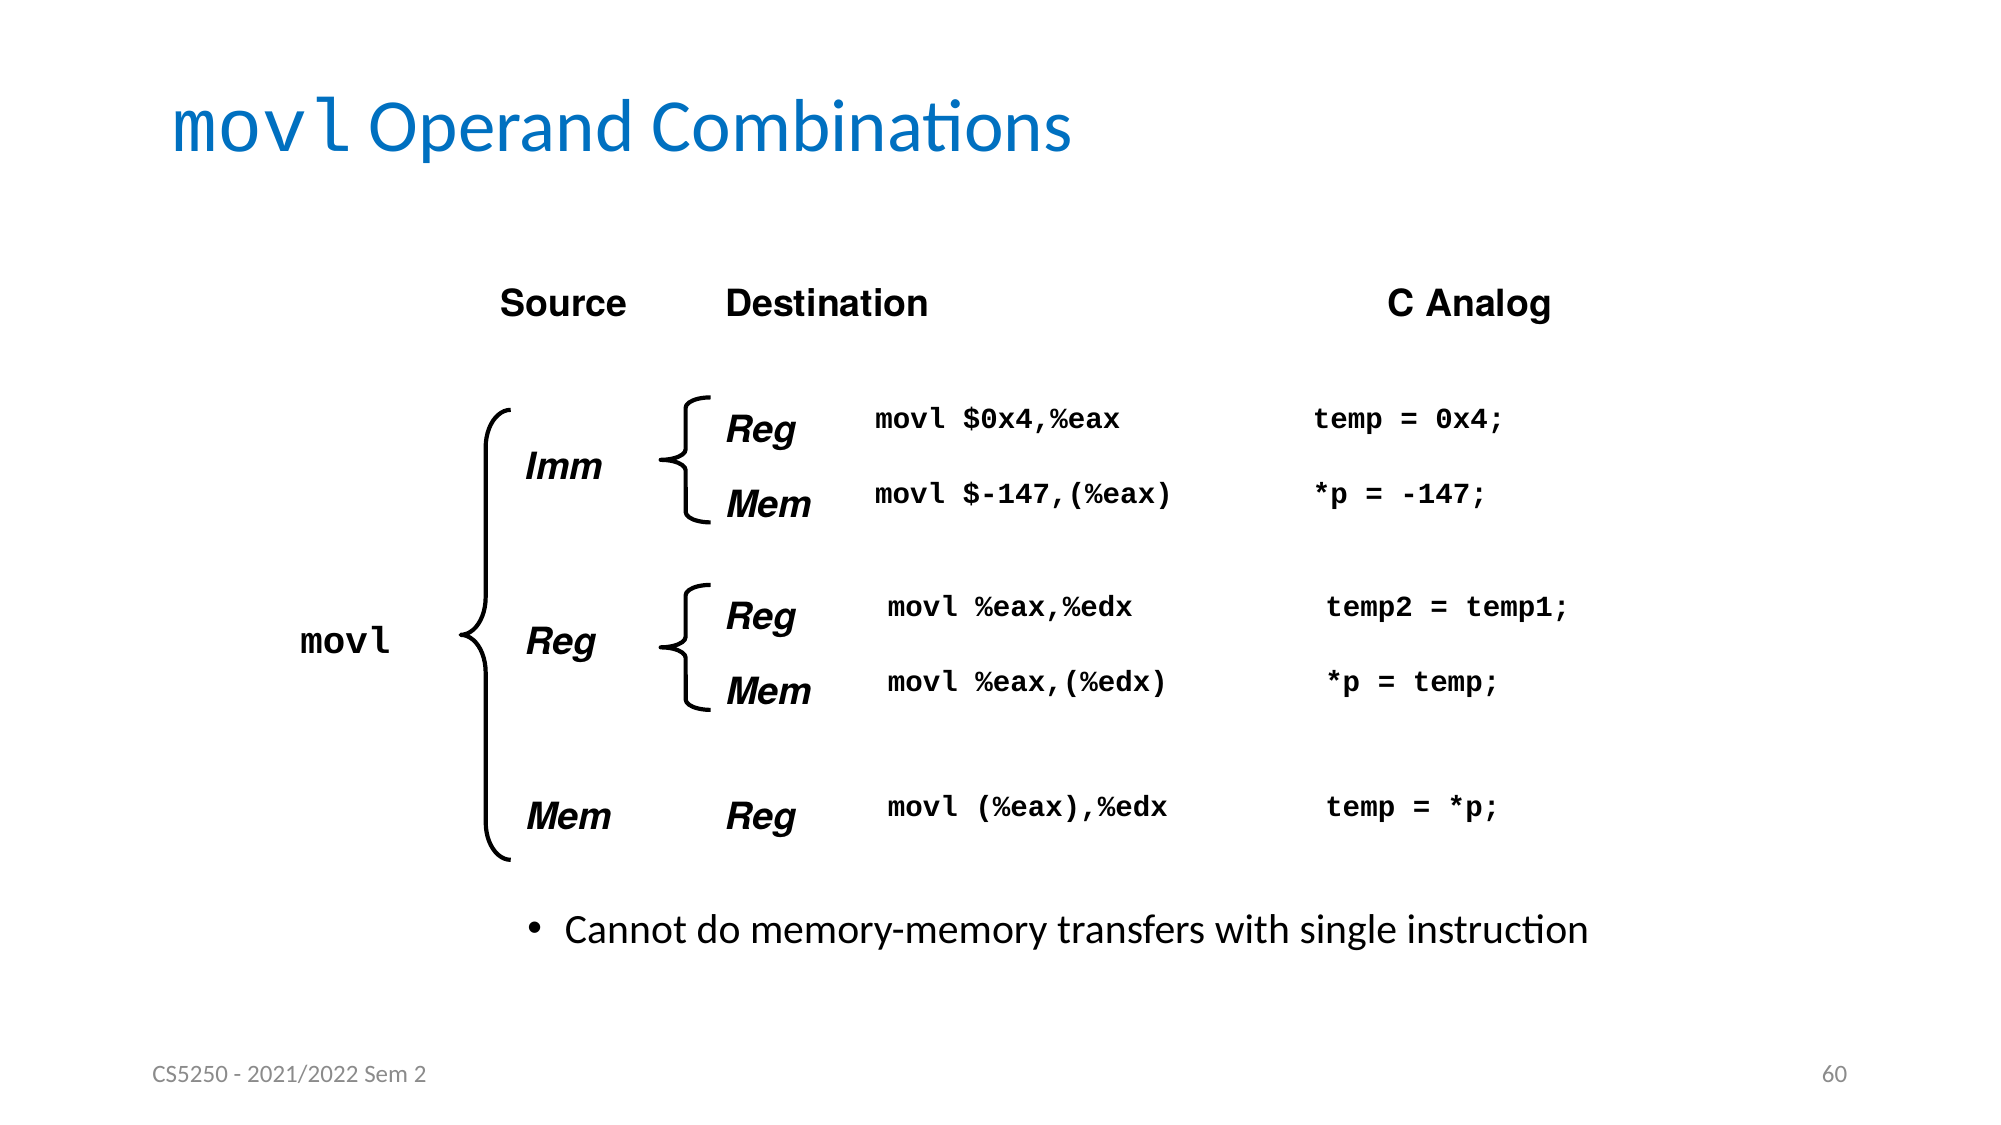

# movl Operand Combinations
Source
Destination
C Analog
movl $0x4,%eax
temp = 0x4;

Reg

Imm
movl $-147,(%eax)
*p = -147;
Mem
movl %eax,%edx
temp2 = temp1;

Reg
movl
Reg
movl %eax,(%edx)
*p = temp;
Mem
movl (%eax),%edx
temp = *p;
Mem
Reg
Cannot do memory-memory transfers with single instruction
CS5250 - 2021/2022 Sem 2
60